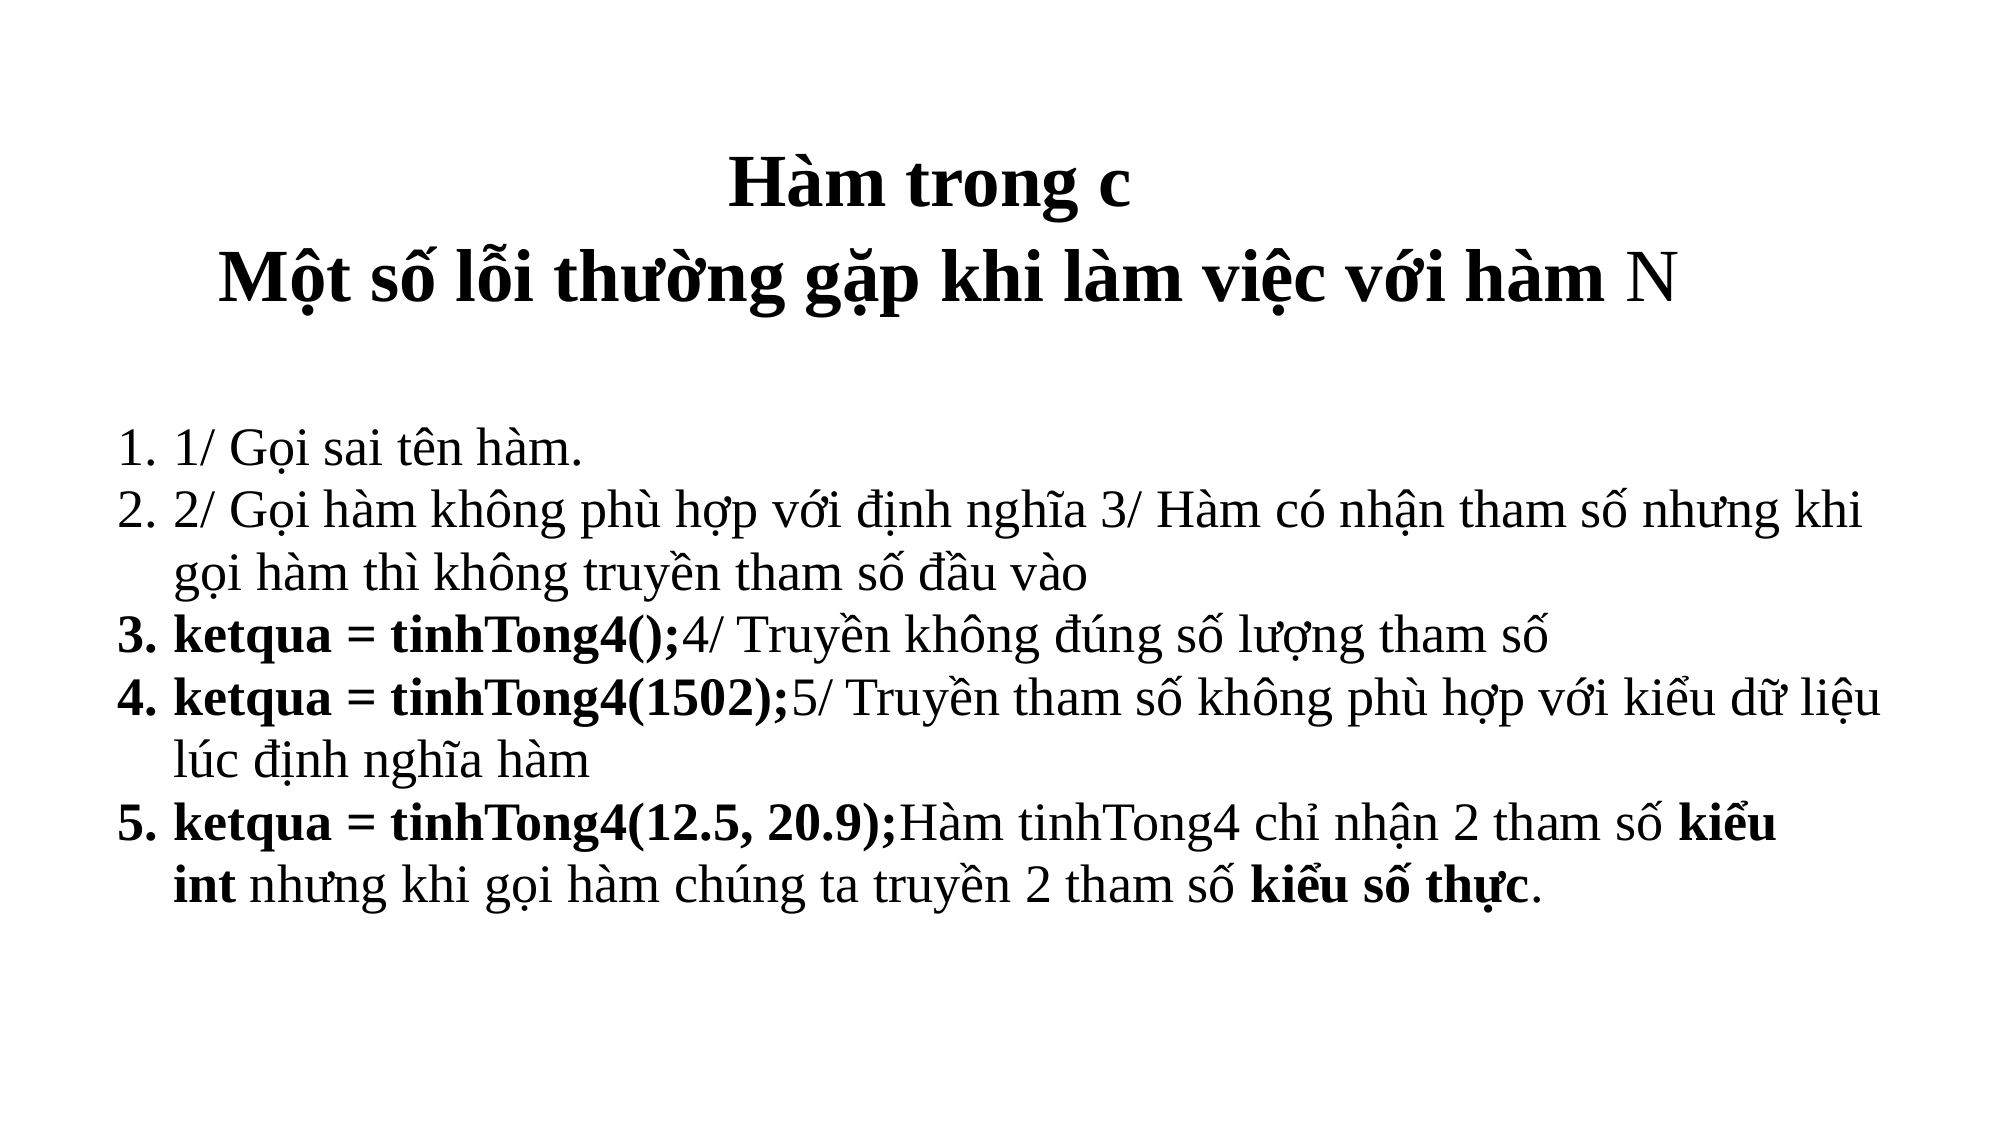

# Hàm trong c Một số lỗi thường gặp khi làm việc với hàm N
1/ Gọi sai tên hàm.
2/ Gọi hàm không phù hợp với định nghĩa 3/ Hàm có nhận tham số nhưng khi gọi hàm thì không truyền tham số đầu vào
ketqua = tinhTong4();4/ Truyền không đúng số lượng tham số
ketqua = tinhTong4(1502);5/ Truyền tham số không phù hợp với kiểu dữ liệu lúc định nghĩa hàm
ketqua = tinhTong4(12.5, 20.9);Hàm tinhTong4 chỉ nhận 2 tham số kiểu int nhưng khi gọi hàm chúng ta truyền 2 tham số kiểu số thực.